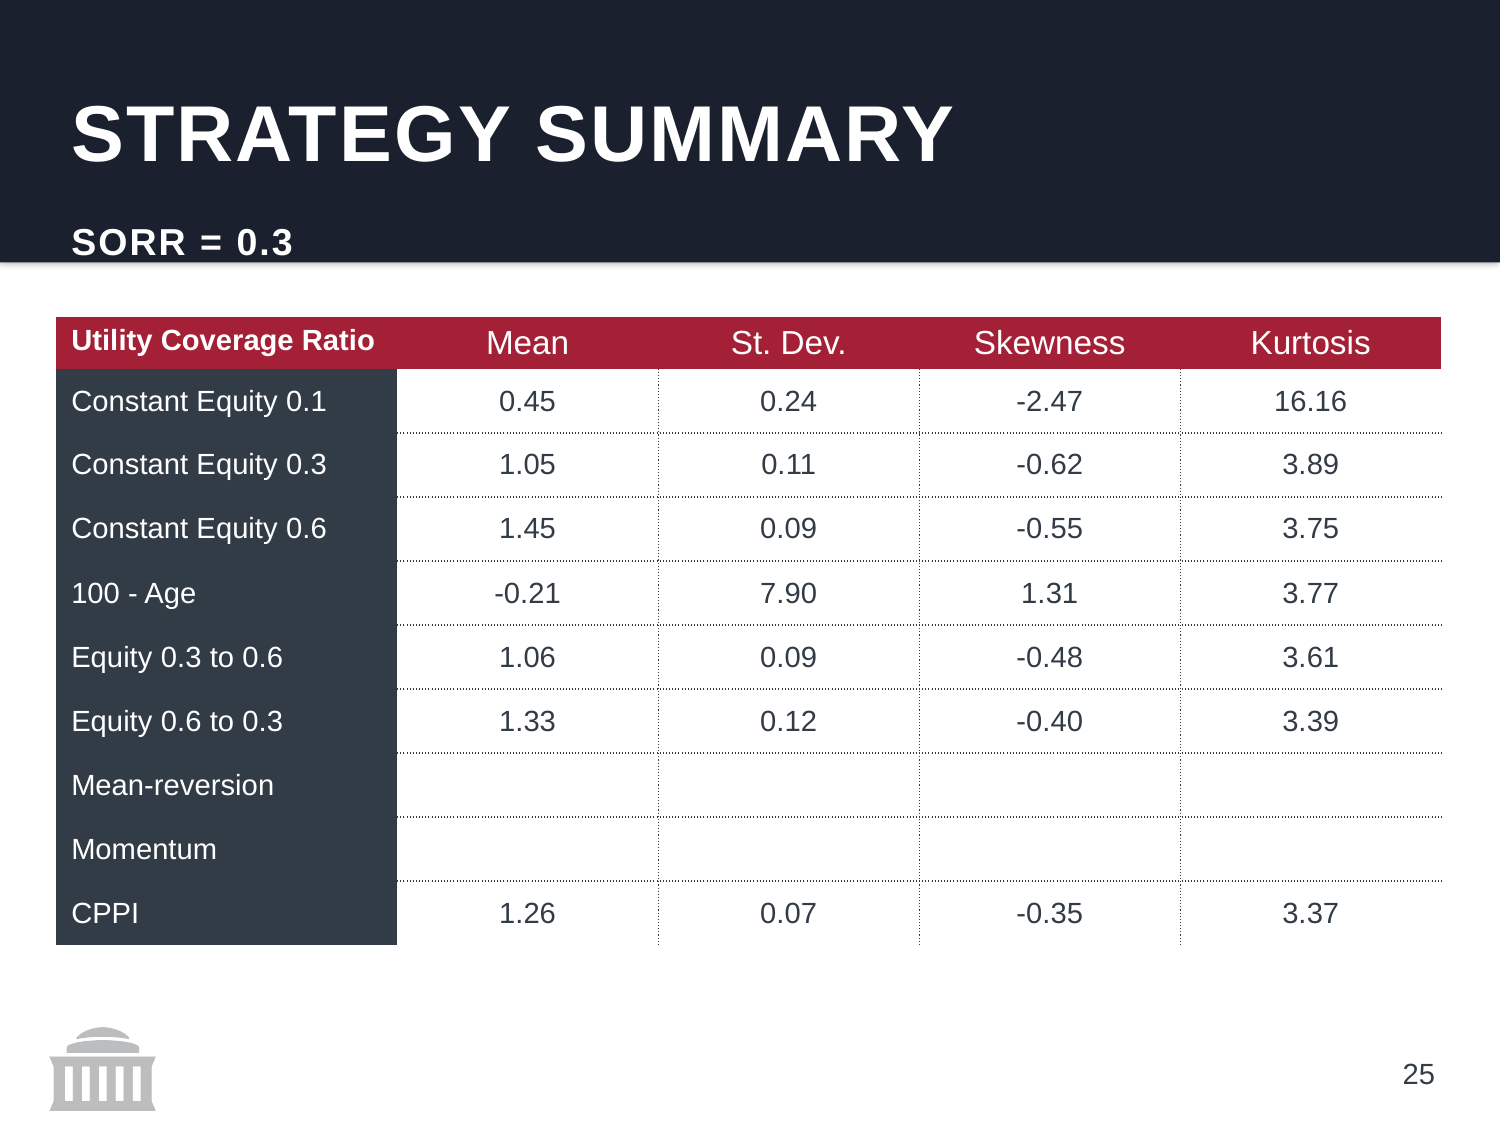

# Strategy Summary
SORR = 0.3
| Utility Coverage Ratio | Mean | St. Dev. | Skewness | Kurtosis |
| --- | --- | --- | --- | --- |
| Constant Equity 0.1 | 0.45 | 0.24 | -2.47 | 16.16 |
| Constant Equity 0.3 | 1.05 | 0.11 | -0.62 | 3.89 |
| Constant Equity 0.6 | 1.45 | 0.09 | -0.55 | 3.75 |
| 100 - Age | -0.21 | 7.90 | 1.31 | 3.77 |
| Equity 0.3 to 0.6 | 1.06 | 0.09 | -0.48 | 3.61 |
| Equity 0.6 to 0.3 | 1.33 | 0.12 | -0.40 | 3.39 |
| Mean-reversion |  |  |  |  |
| Momentum |  |  |  |  |
| CPPI | 1.26 | 0.07 | -0.35 | 3.37 |
25